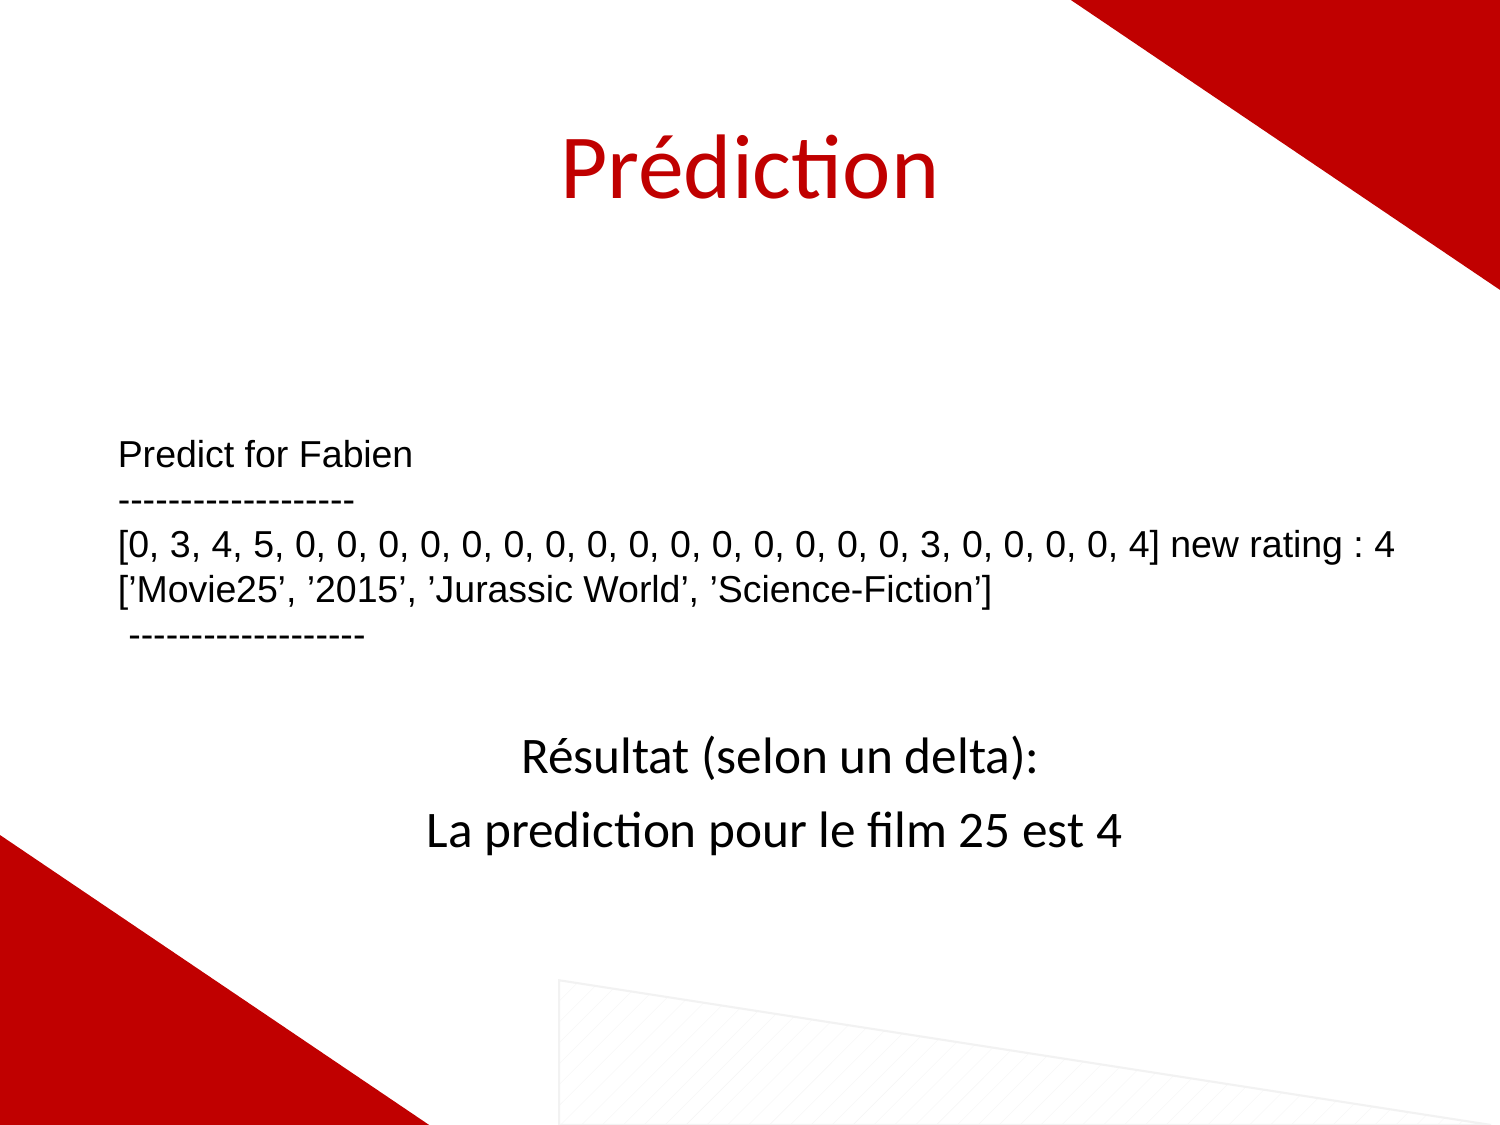

# Prédiction
Predict for Fabien
-------------------
[0, 3, 4, 5, 0, 0, 0, 0, 0, 0, 0, 0, 0, 0, 0, 0, 0, 0, 0, 3, 0, 0, 0, 0, 4] new rating : 4
[’Movie25’, ’2015’, ’Jurassic World’, ’Science-Fiction’]
 -------------------
Résultat (selon un delta):
La prediction pour le film 25 est 4